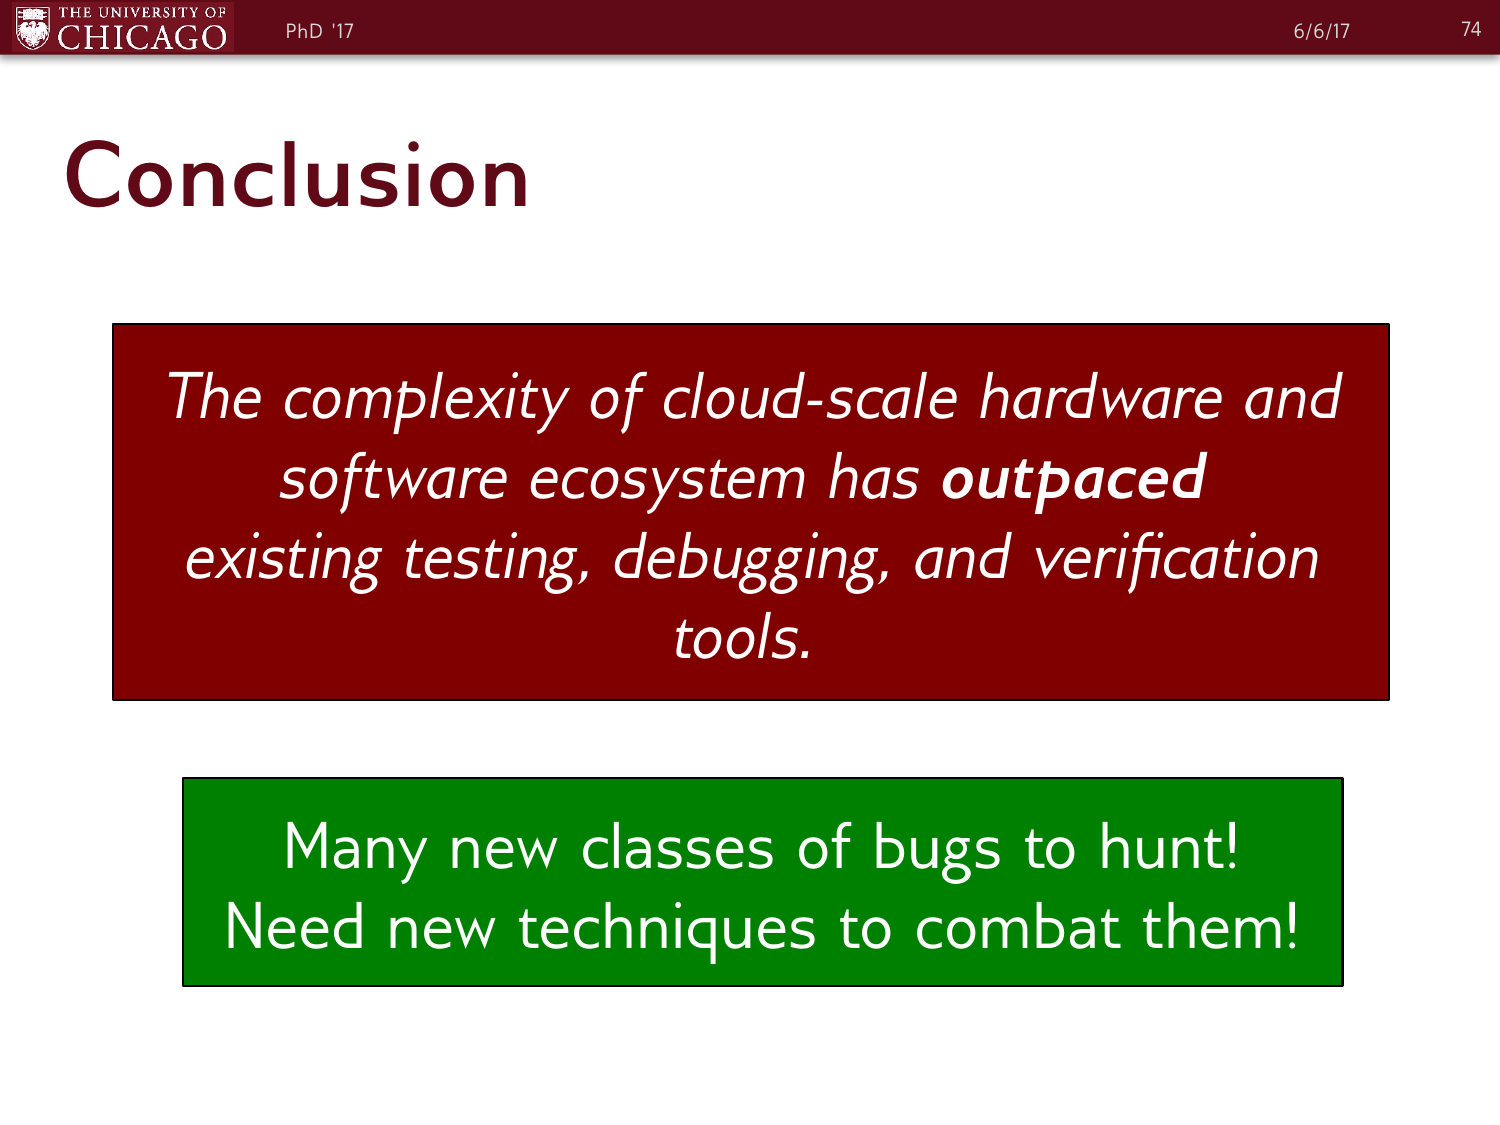

74
PhD '17
6/6/17
# Conclusion
The complexity of cloud-scale hardware and software ecosystem has outpaced
existing testing, debugging, and verification tools.
Many new classes of bugs to hunt!
Need new techniques to combat them!